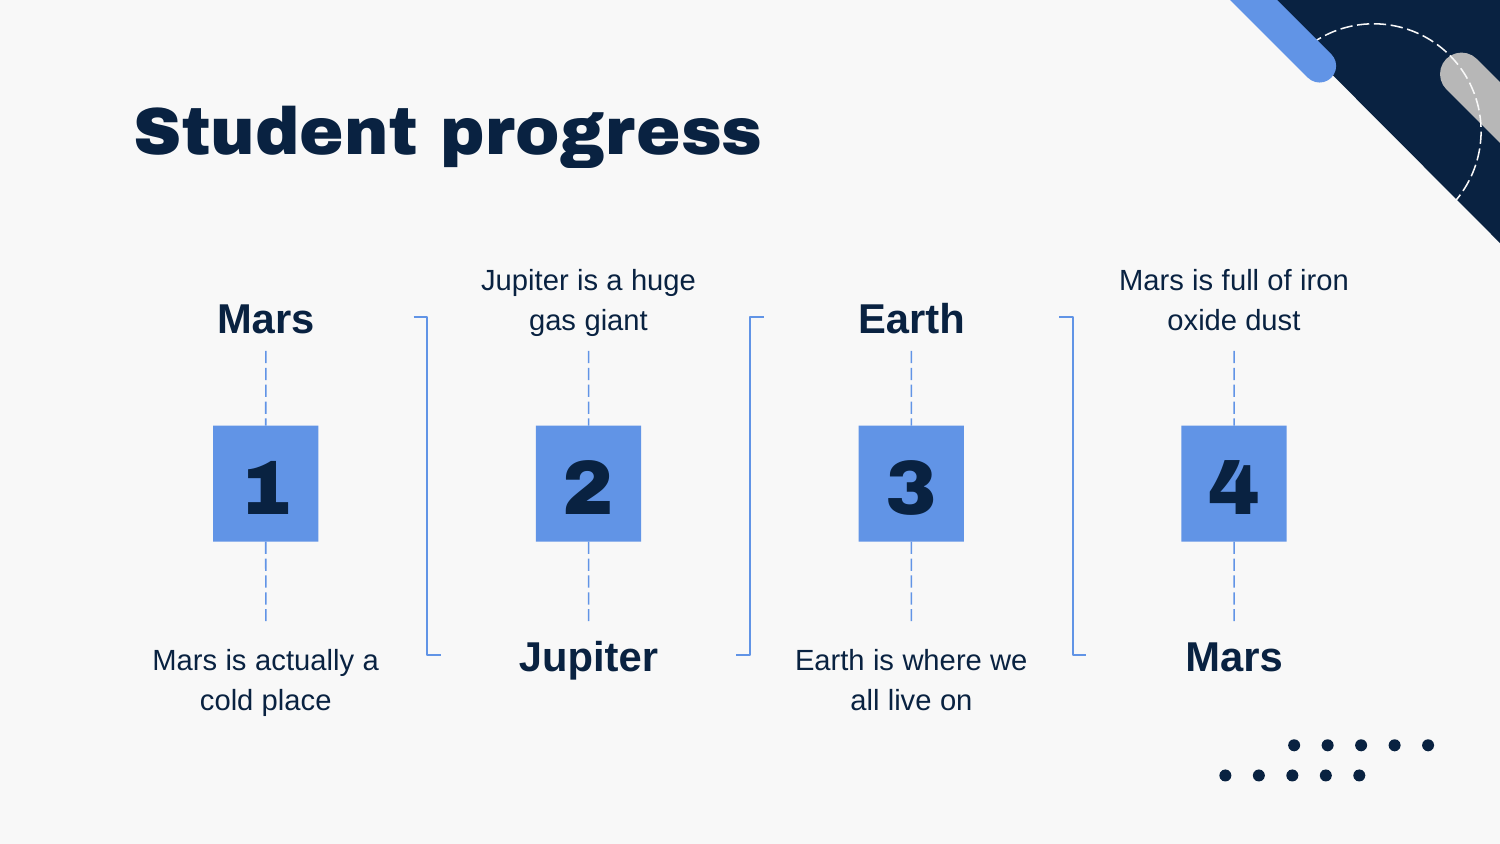

# Student progress
Jupiter is a huge gas giant
Mars is full of iron oxide dust
Mars
Earth
1
2
3
4
Jupiter
Mars
Mars is actually a cold place
Earth is where we all live on